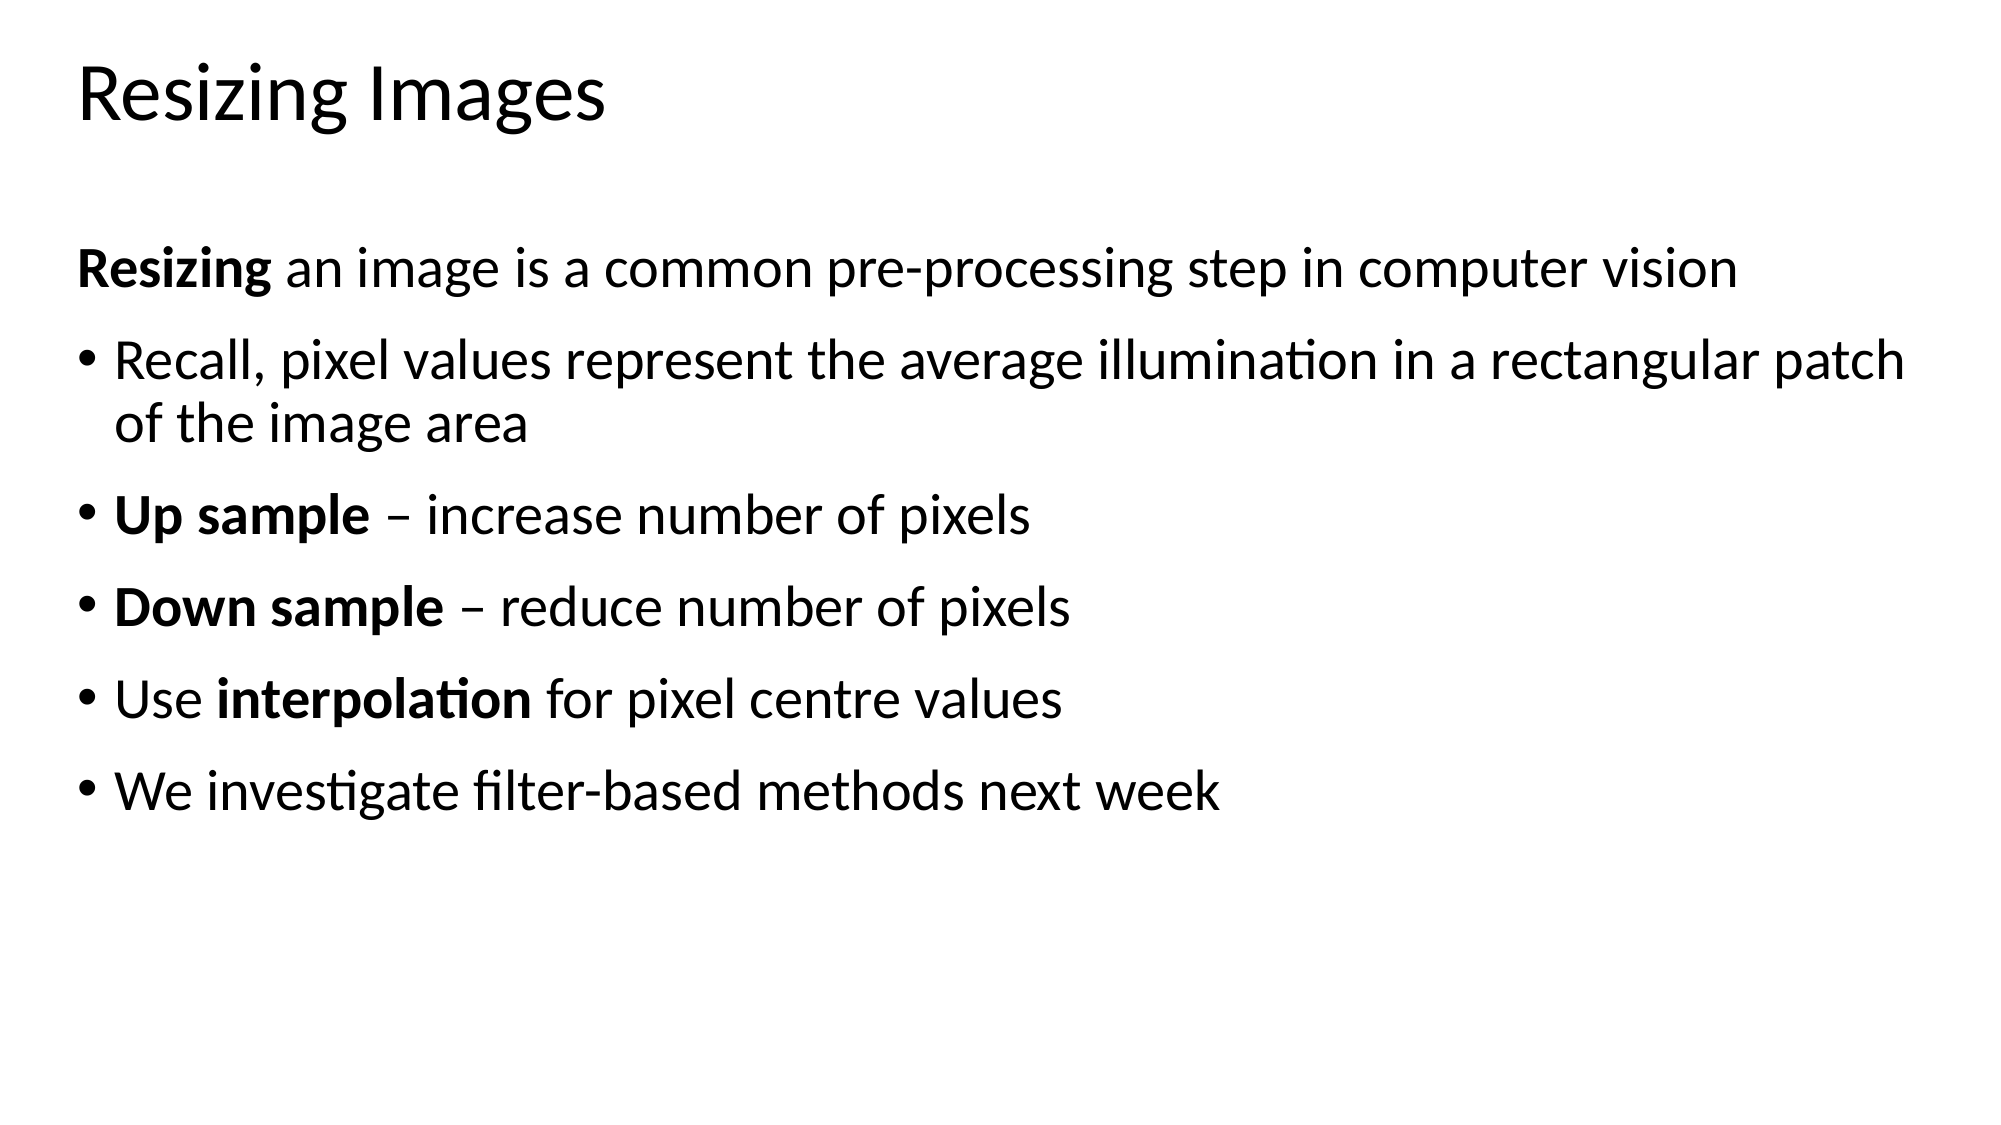

# Resizing Images
Resizing an image is a common pre-processing step in computer vision
Recall, pixel values represent the average illumination in a rectangular patch of the image area
Up sample – increase number of pixels
Down sample – reduce number of pixels
Use interpolation for pixel centre values
We investigate filter-based methods next week